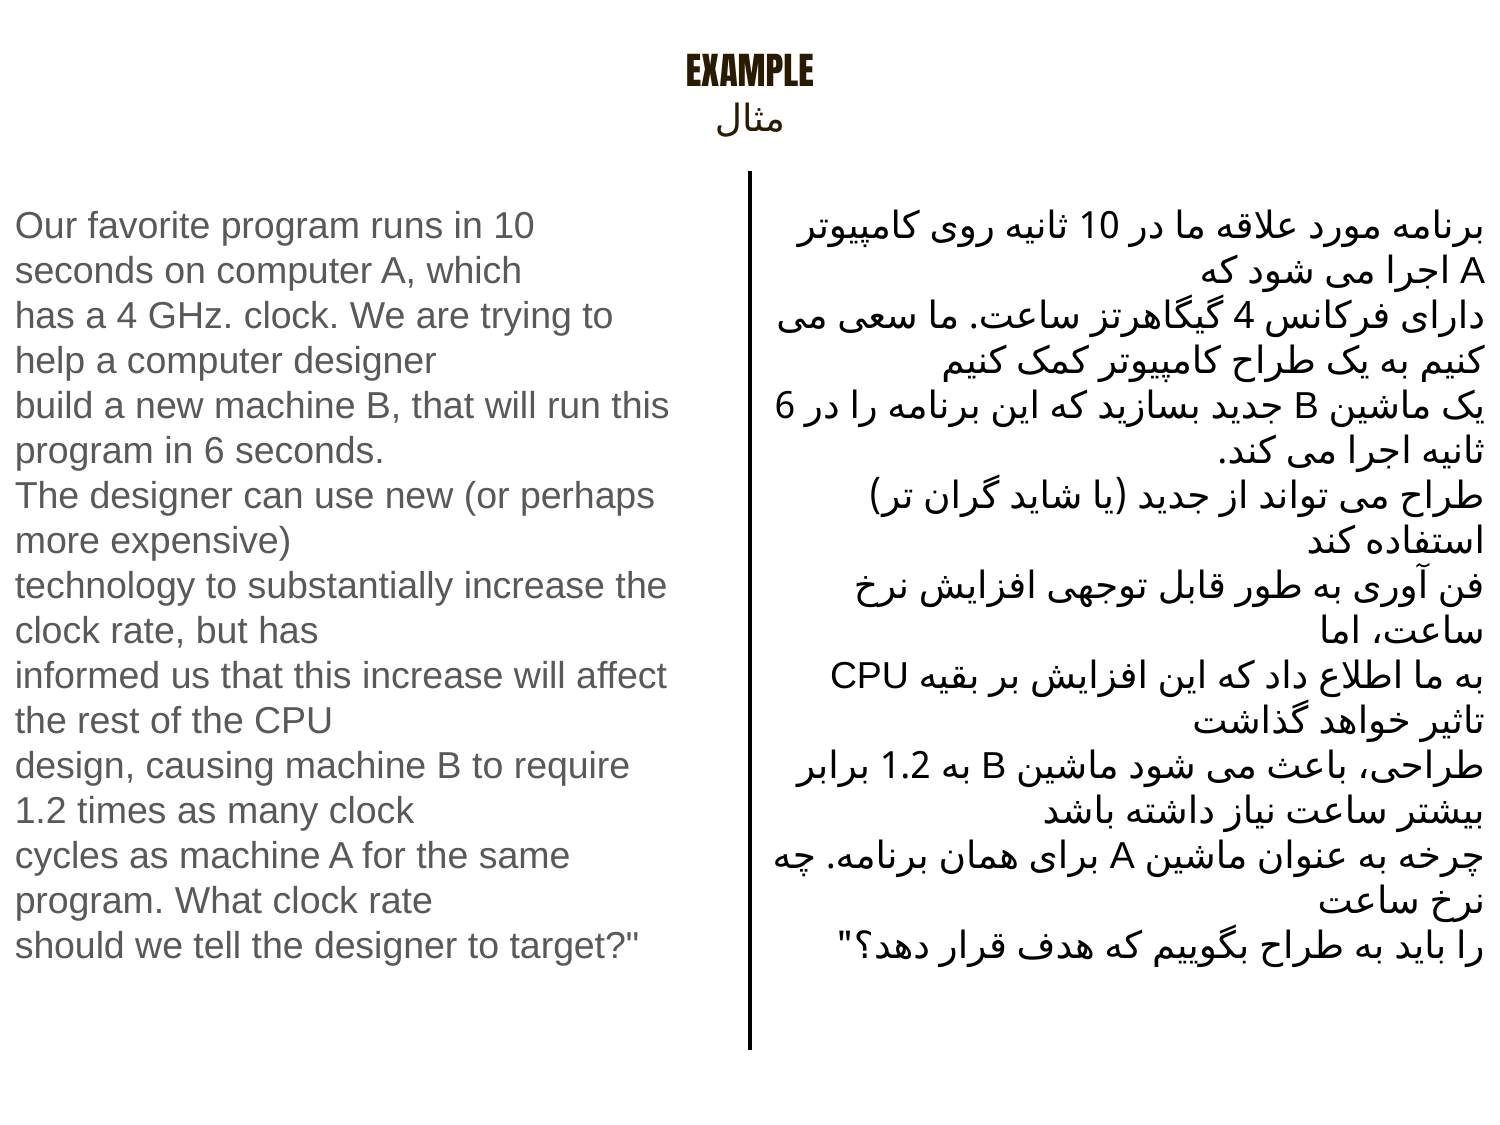

EXAMPLE
مثال
Our favorite program runs in 10 seconds on computer A, which
has a 4 GHz. clock. We are trying to help a computer designer
build a new machine B, that will run this program in 6 seconds.
The designer can use new (or perhaps more expensive)
technology to substantially increase the clock rate, but has
informed us that this increase will affect the rest of the CPU
design, causing machine B to require 1.2 times as many clock
cycles as machine A for the same program. What clock rate
should we tell the designer to target?"
برنامه مورد علاقه ما در 10 ثانیه روی کامپیوتر A اجرا می شود که
دارای فرکانس 4 گیگاهرتز ساعت. ما سعی می کنیم به یک طراح کامپیوتر کمک کنیم
یک ماشین B جدید بسازید که این برنامه را در 6 ثانیه اجرا می کند.
طراح می تواند از جدید (یا شاید گران تر) استفاده کند
فن آوری به طور قابل توجهی افزایش نرخ ساعت، اما
به ما اطلاع داد که این افزایش بر بقیه CPU تاثیر خواهد گذاشت
طراحی، باعث می شود ماشین B به 1.2 برابر بیشتر ساعت نیاز داشته باشد
چرخه به عنوان ماشین A برای همان برنامه. چه نرخ ساعت
را باید به طراح بگوییم که هدف قرار دهد؟"